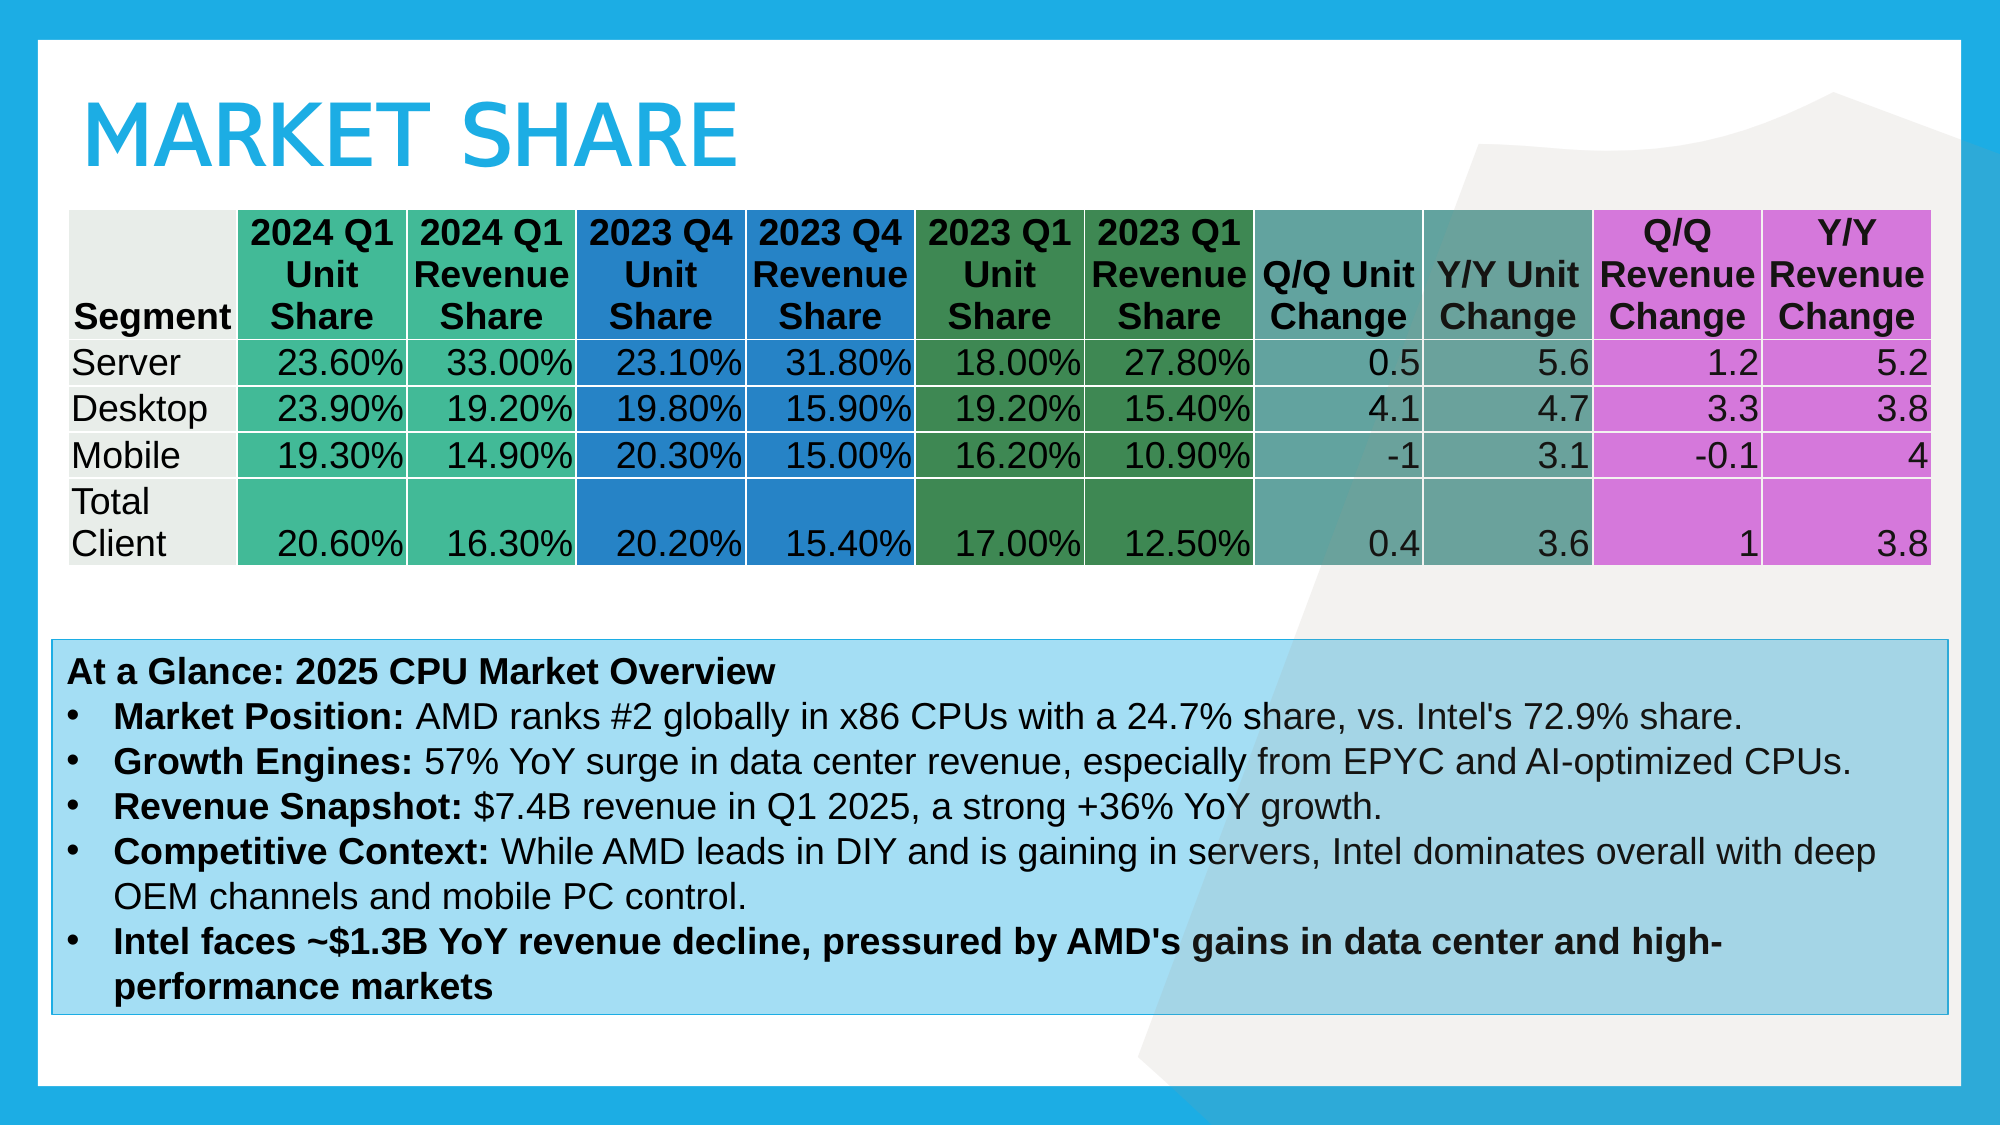

# MARKET SHARE
| Segment | 2024 Q1 Unit Share | 2024 Q1 Revenue Share | 2023 Q4 Unit Share | 2023 Q4 Revenue Share | 2023 Q1 Unit Share | 2023 Q1 Revenue Share | Q/Q Unit Change | Y/Y Unit Change | Q/Q Revenue Change | Y/Y Revenue Change |
| --- | --- | --- | --- | --- | --- | --- | --- | --- | --- | --- |
| Server | 23.60% | 33.00% | 23.10% | 31.80% | 18.00% | 27.80% | 0.5 | 5.6 | 1.2 | 5.2 |
| Desktop | 23.90% | 19.20% | 19.80% | 15.90% | 19.20% | 15.40% | 4.1 | 4.7 | 3.3 | 3.8 |
| Mobile | 19.30% | 14.90% | 20.30% | 15.00% | 16.20% | 10.90% | -1 | 3.1 | -0.1 | 4 |
| Total Client | 20.60% | 16.30% | 20.20% | 15.40% | 17.00% | 12.50% | 0.4 | 3.6 | 1 | 3.8 |

At a Glance: 2025 CPU Market Overview
Market Position: AMD ranks #2 globally in x86 CPUs with a 24.7% share, vs. Intel's 72.9% share.
Growth Engines: 57% YoY surge in data center revenue, especially from EPYC and AI-optimized CPUs.
Revenue Snapshot: $7.4B revenue in Q1 2025, a strong +36% YoY growth.
Competitive Context: While AMD leads in DIY and is gaining in servers, Intel dominates overall with deep OEM channels and mobile PC control.
Intel faces ~$1.3B YoY revenue decline, pressured by AMD's gains in data center and high-performance markets